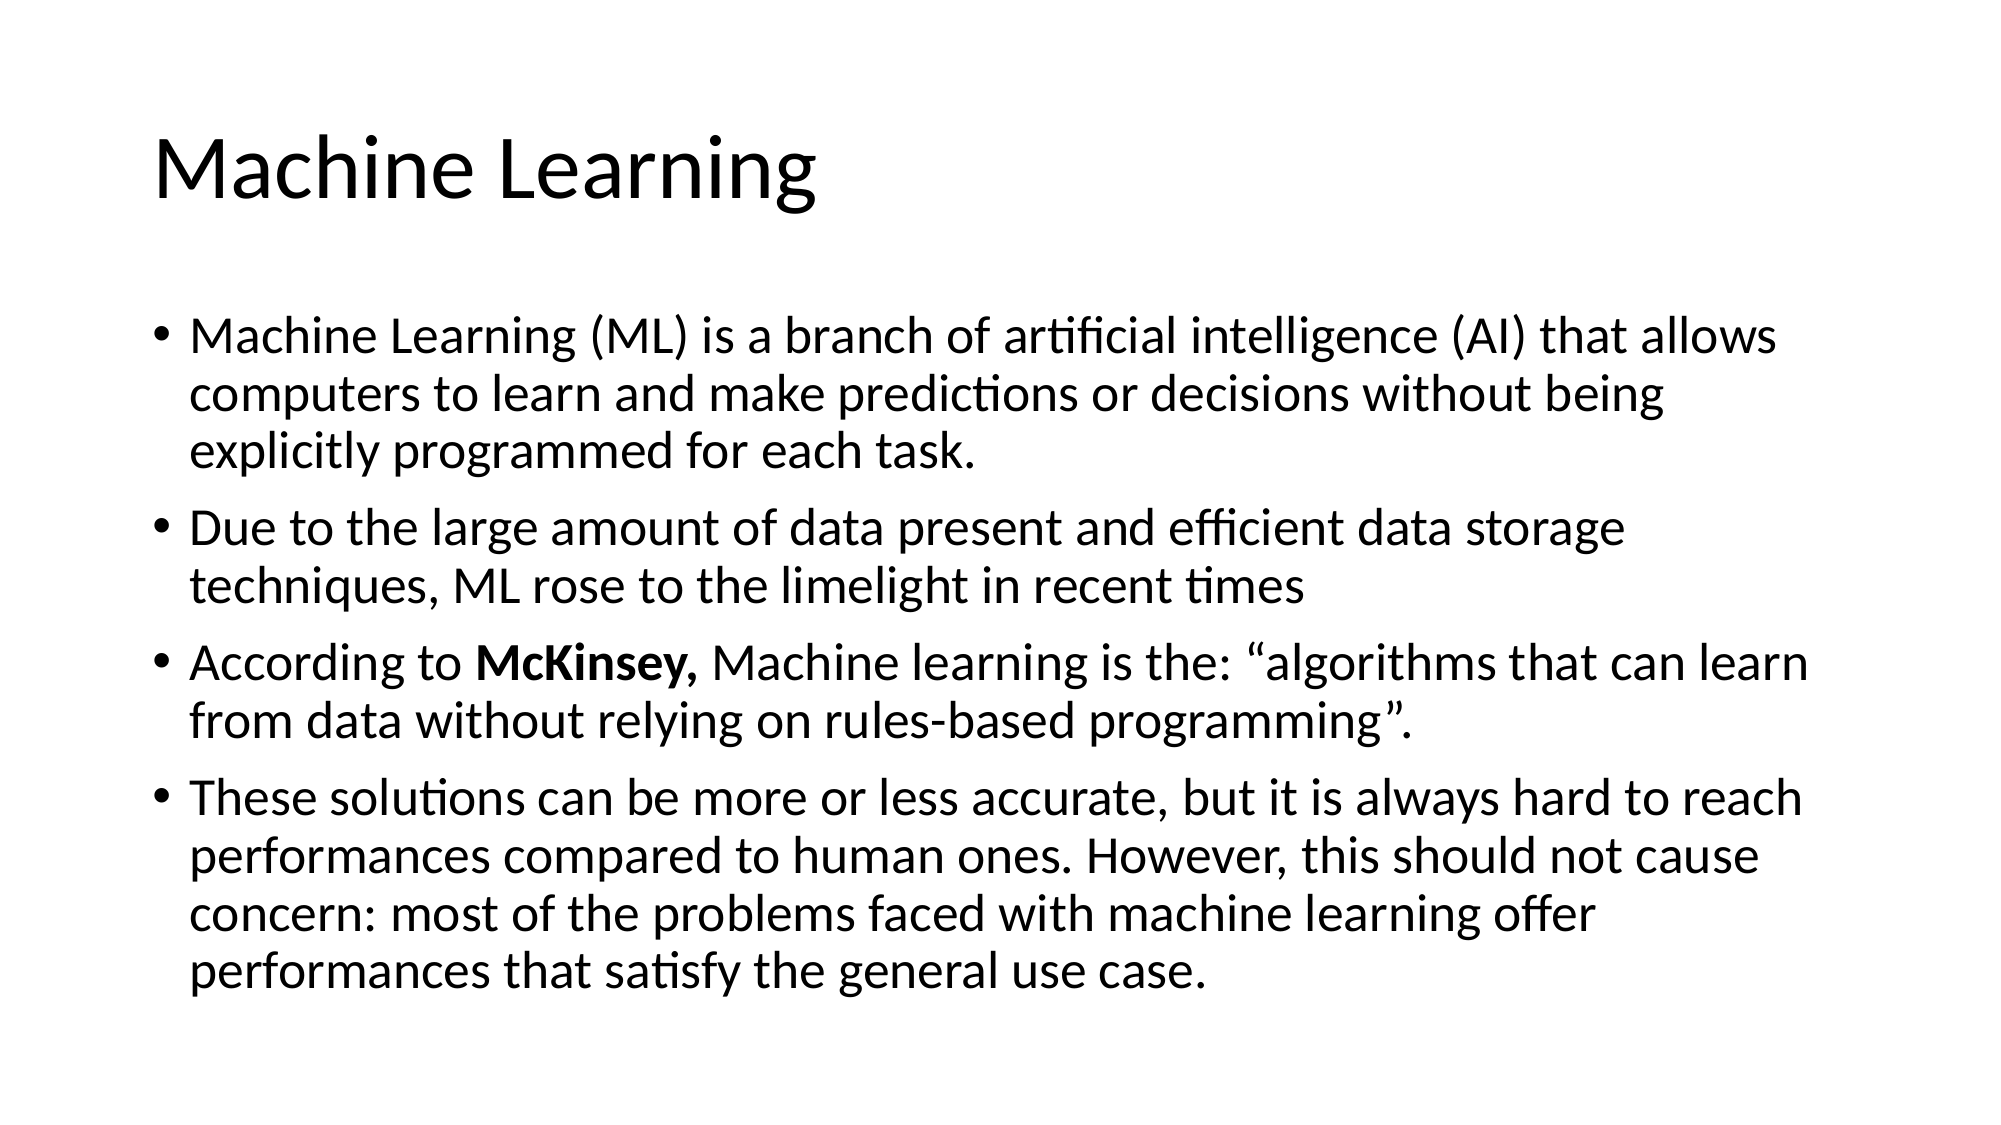

# Machine Learning
Machine Learning (ML) is a branch of artificial intelligence (AI) that allows computers to learn and make predictions or decisions without being explicitly programmed for each task.
Due to the large amount of data present and efficient data storage techniques, ML rose to the limelight in recent times
According to McKinsey, Machine learning is the: “algorithms that can learn from data without relying on rules-based programming”.
These solutions can be more or less accurate, but it is always hard to reach performances compared to human ones. However, this should not cause concern: most of the problems faced with machine learning offer performances that satisfy the general use case.